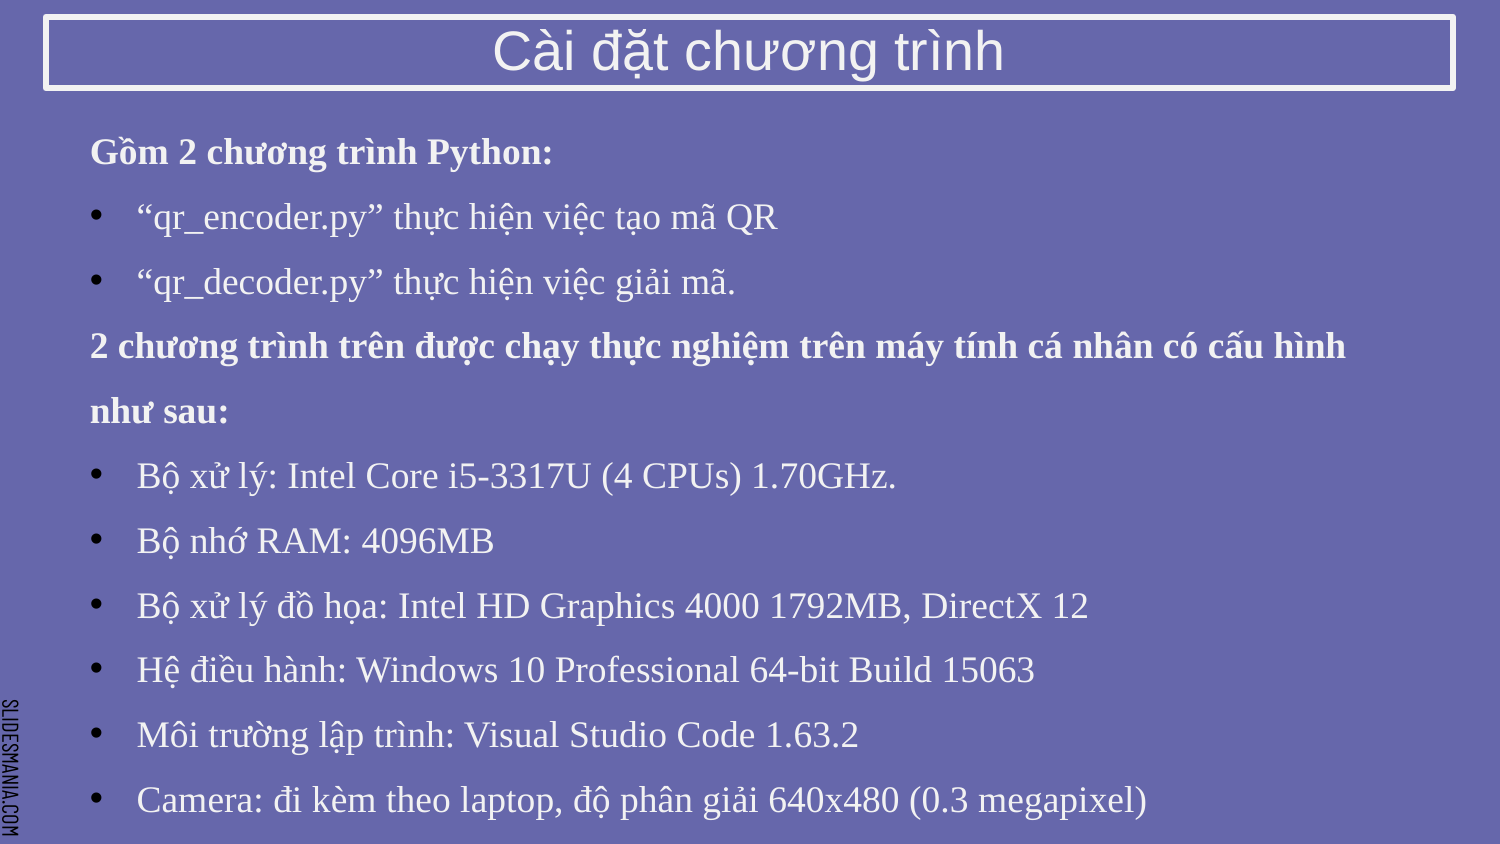

Cài đặt chương trình
Gồm 2 chương trình Python:
“qr_encoder.py” thực hiện việc tạo mã QR
“qr_decoder.py” thực hiện việc giải mã.
2 chương trình trên được chạy thực nghiệm trên máy tính cá nhân có cấu hình
như sau:
Bộ xử lý: Intel Core i5-3317U (4 CPUs) 1.70GHz.
Bộ nhớ RAM: 4096MB
Bộ xử lý đồ họa: Intel HD Graphics 4000 1792MB, DirectX 12
Hệ điều hành: Windows 10 Professional 64-bit Build 15063
Môi trường lập trình: Visual Studio Code 1.63.2
Camera: đi kèm theo laptop, độ phân giải 640x480 (0.3 megapixel)